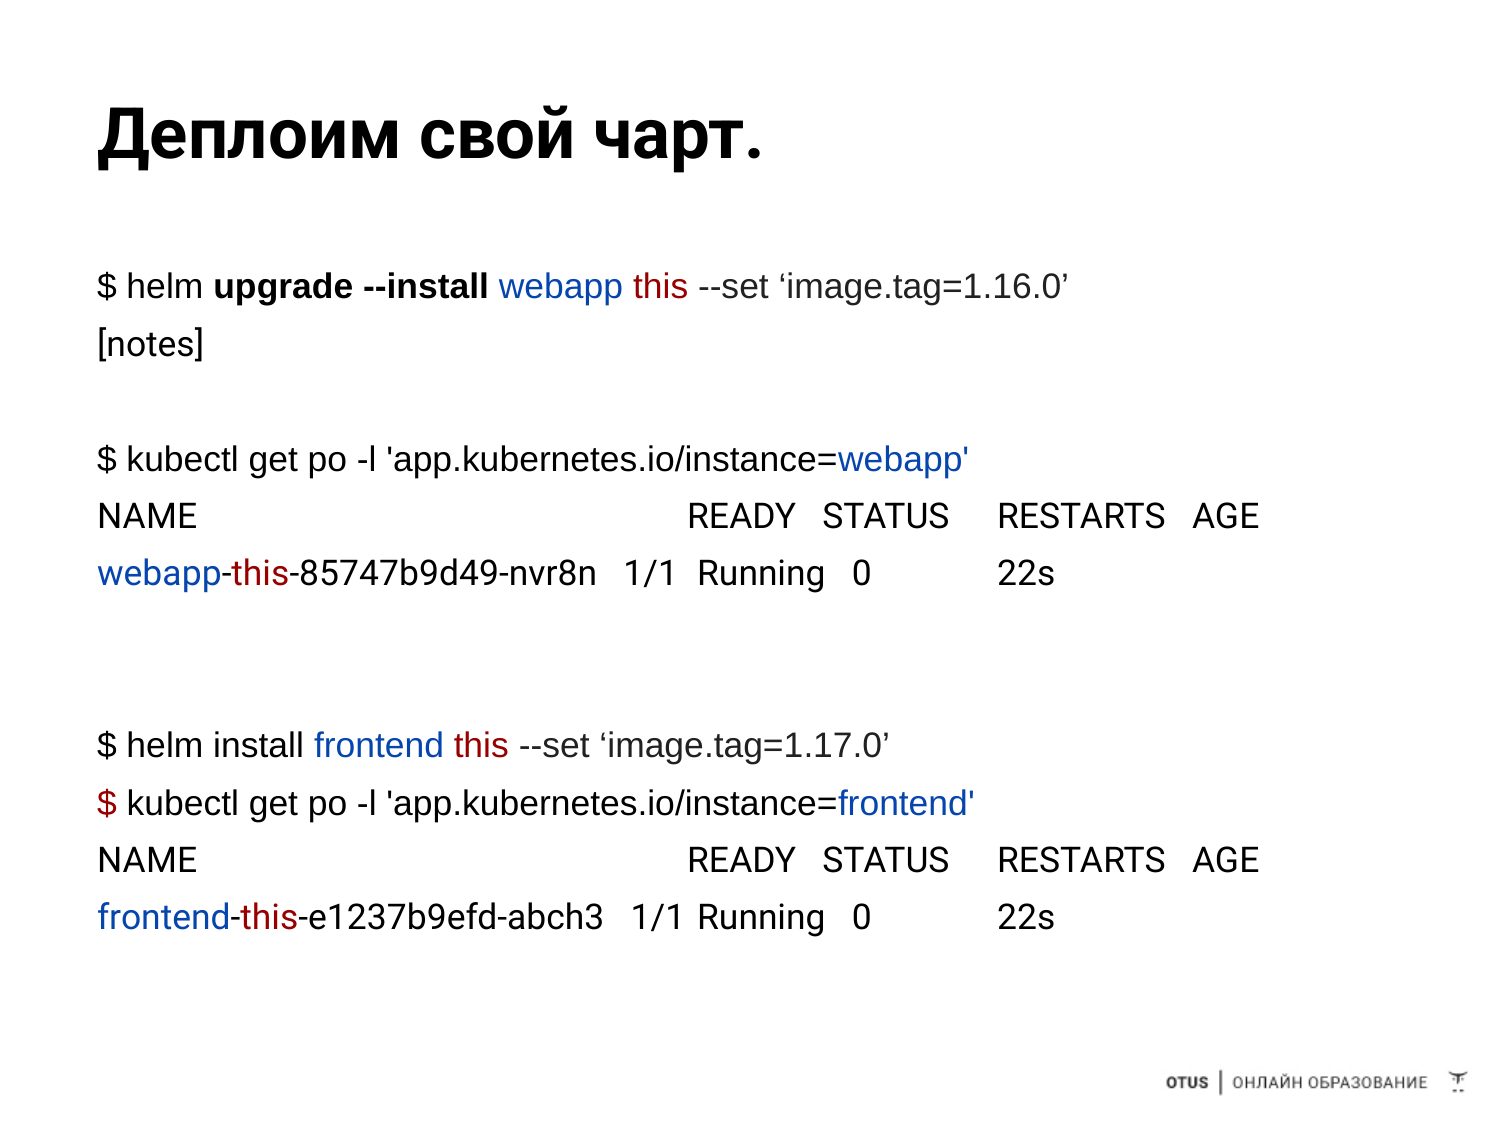

# Деплоим свой чарт.
$ helm upgrade --install webapp this --set ‘image.tag=1.16.0’
[notes]

$ kubectl get po -l 'app.kubernetes.io/instance=webapp'
NAME                       	                READY   STATUS	RESTARTS   AGE
webapp-this-85747b9d49-nvr8n   1/1 	Running   0      	22s

$ helm install frontend this --set ‘image.tag=1.17.0’
$ kubectl get po -l 'app.kubernetes.io/instance=frontend'
NAME                       	                READY   STATUS	RESTARTS   AGE
frontend-this-e1237b9efd-abch3   1/1 	Running   0      	22s